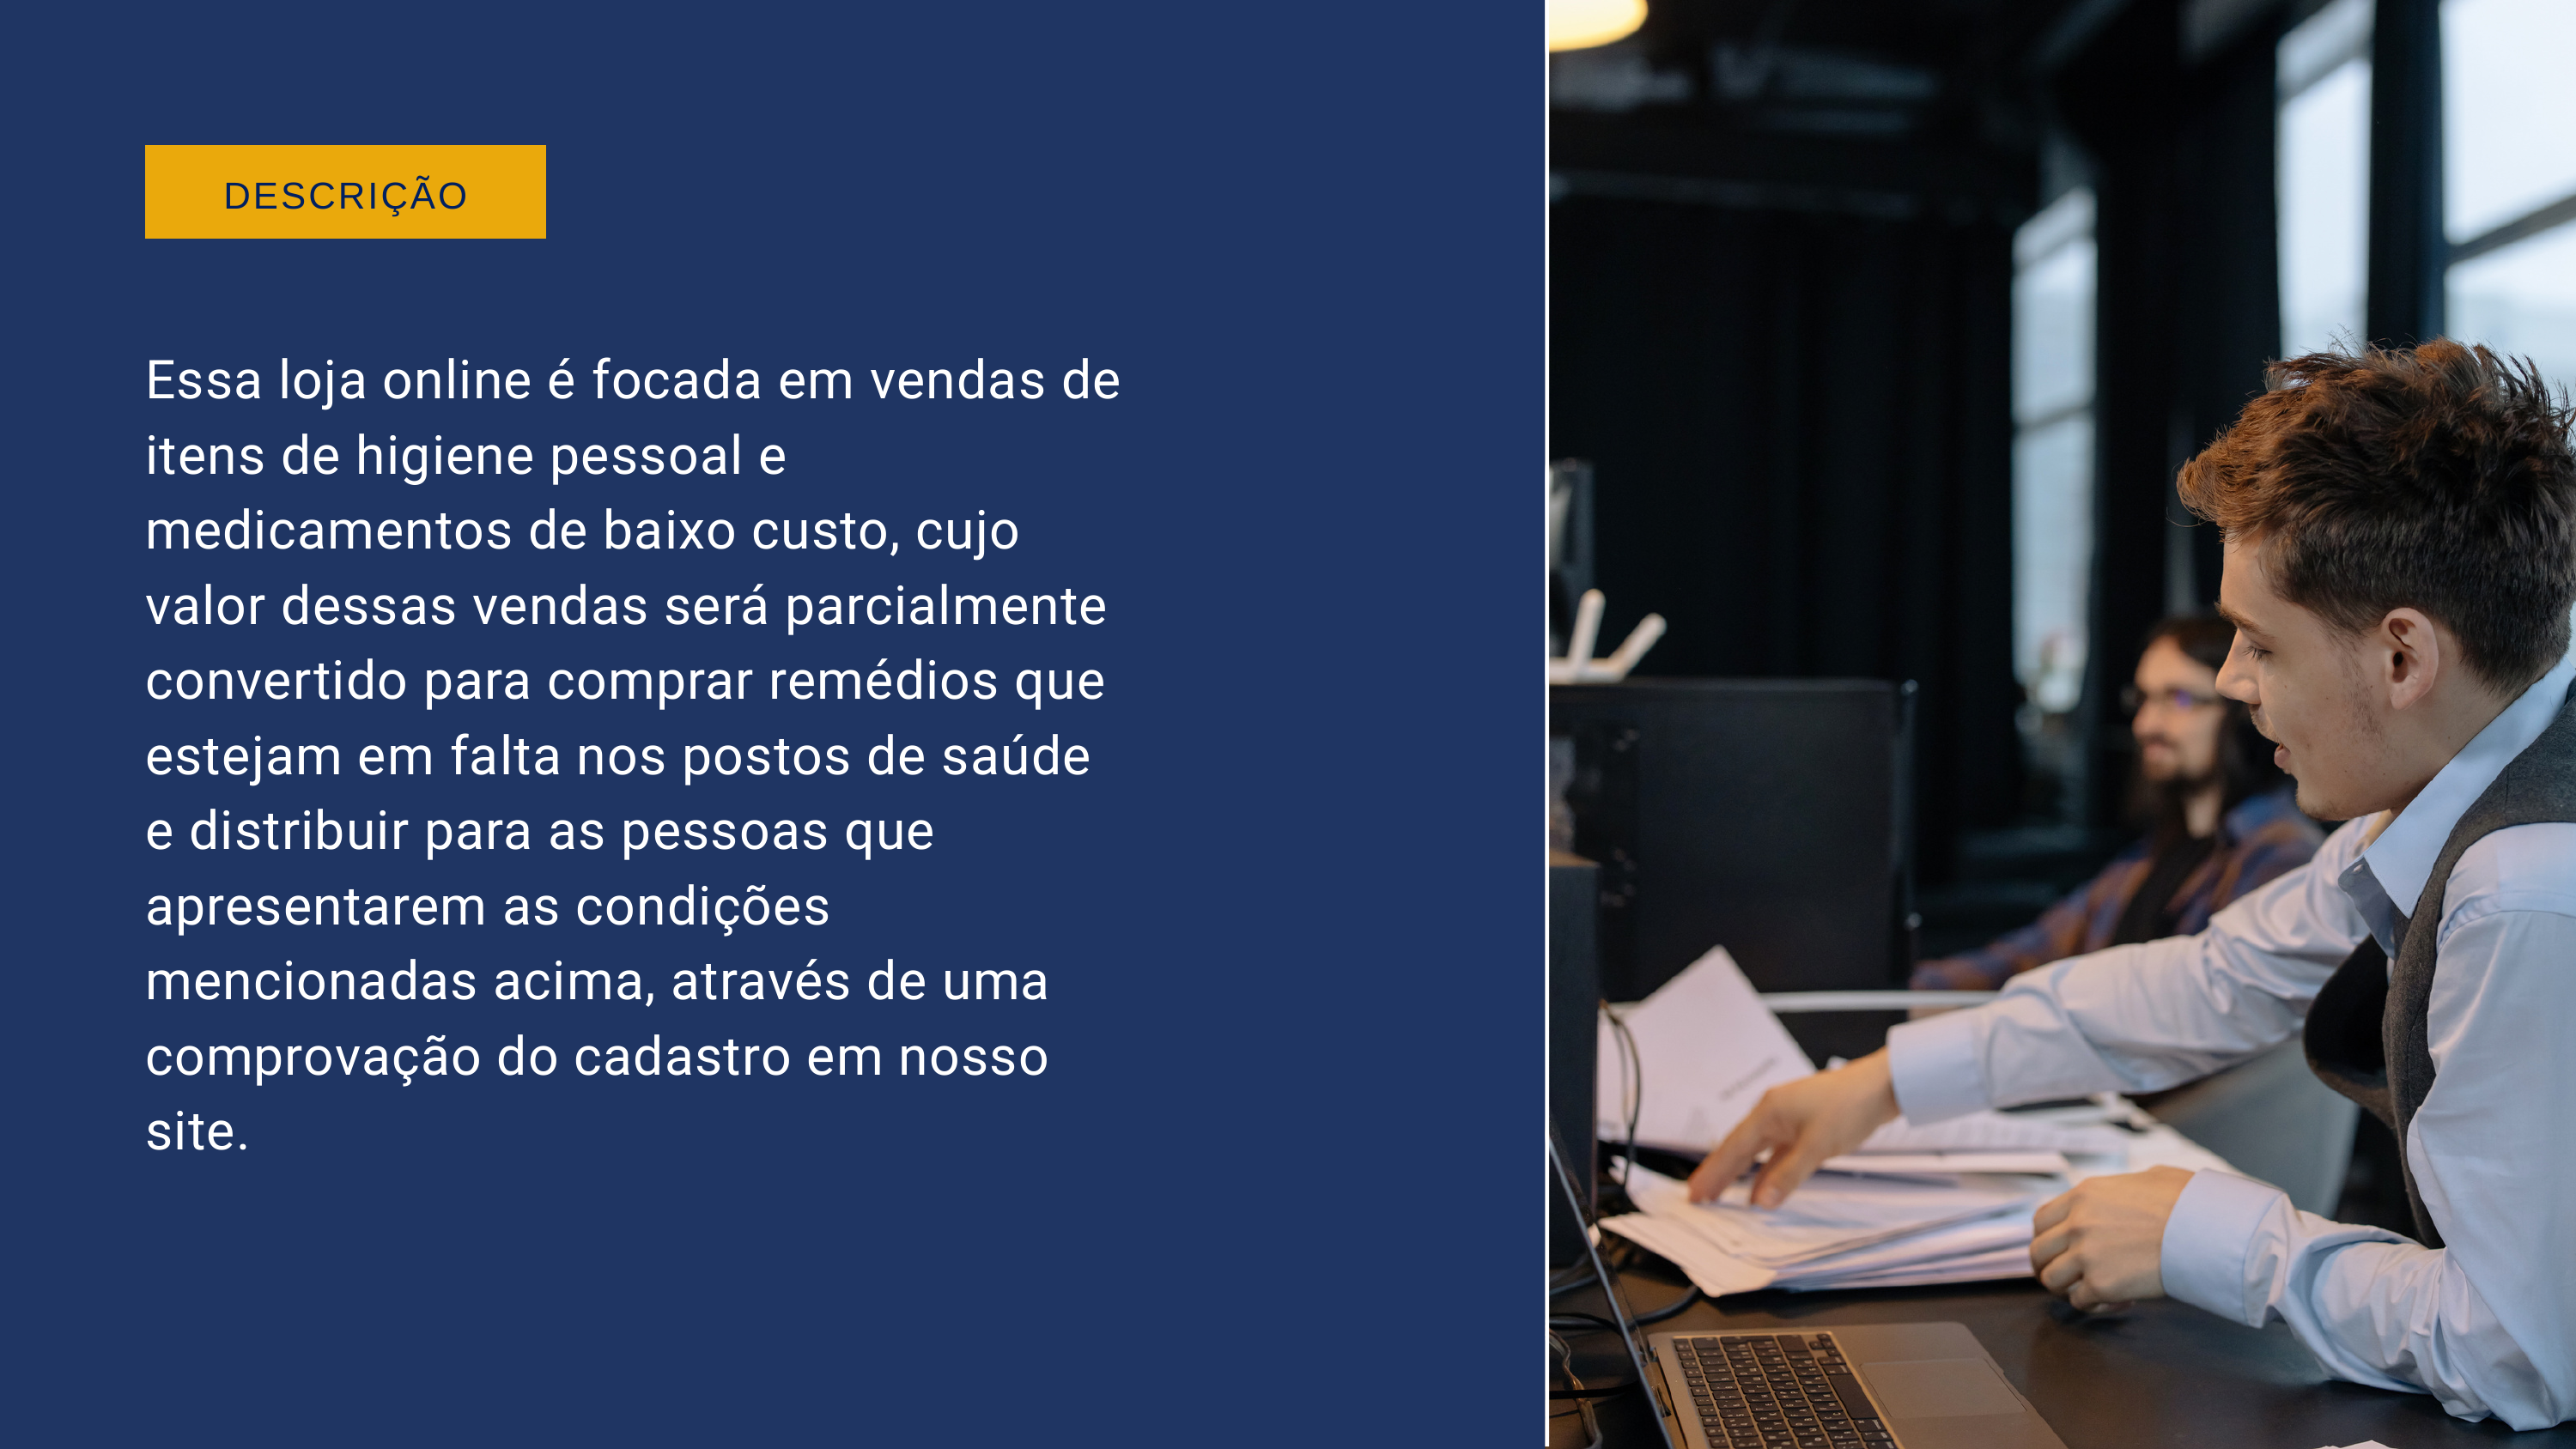

DESCRIÇÃO

Essa loja online é focada em vendas de itens de higiene pessoal e medicamentos de baixo custo, cujo valor dessas vendas será parcialmente convertido para comprar remédios que estejam em falta nos postos de saúde e distribuir para as pessoas que apresentarem as condições mencionadas acima, através de uma comprovação do cadastro em nosso site.